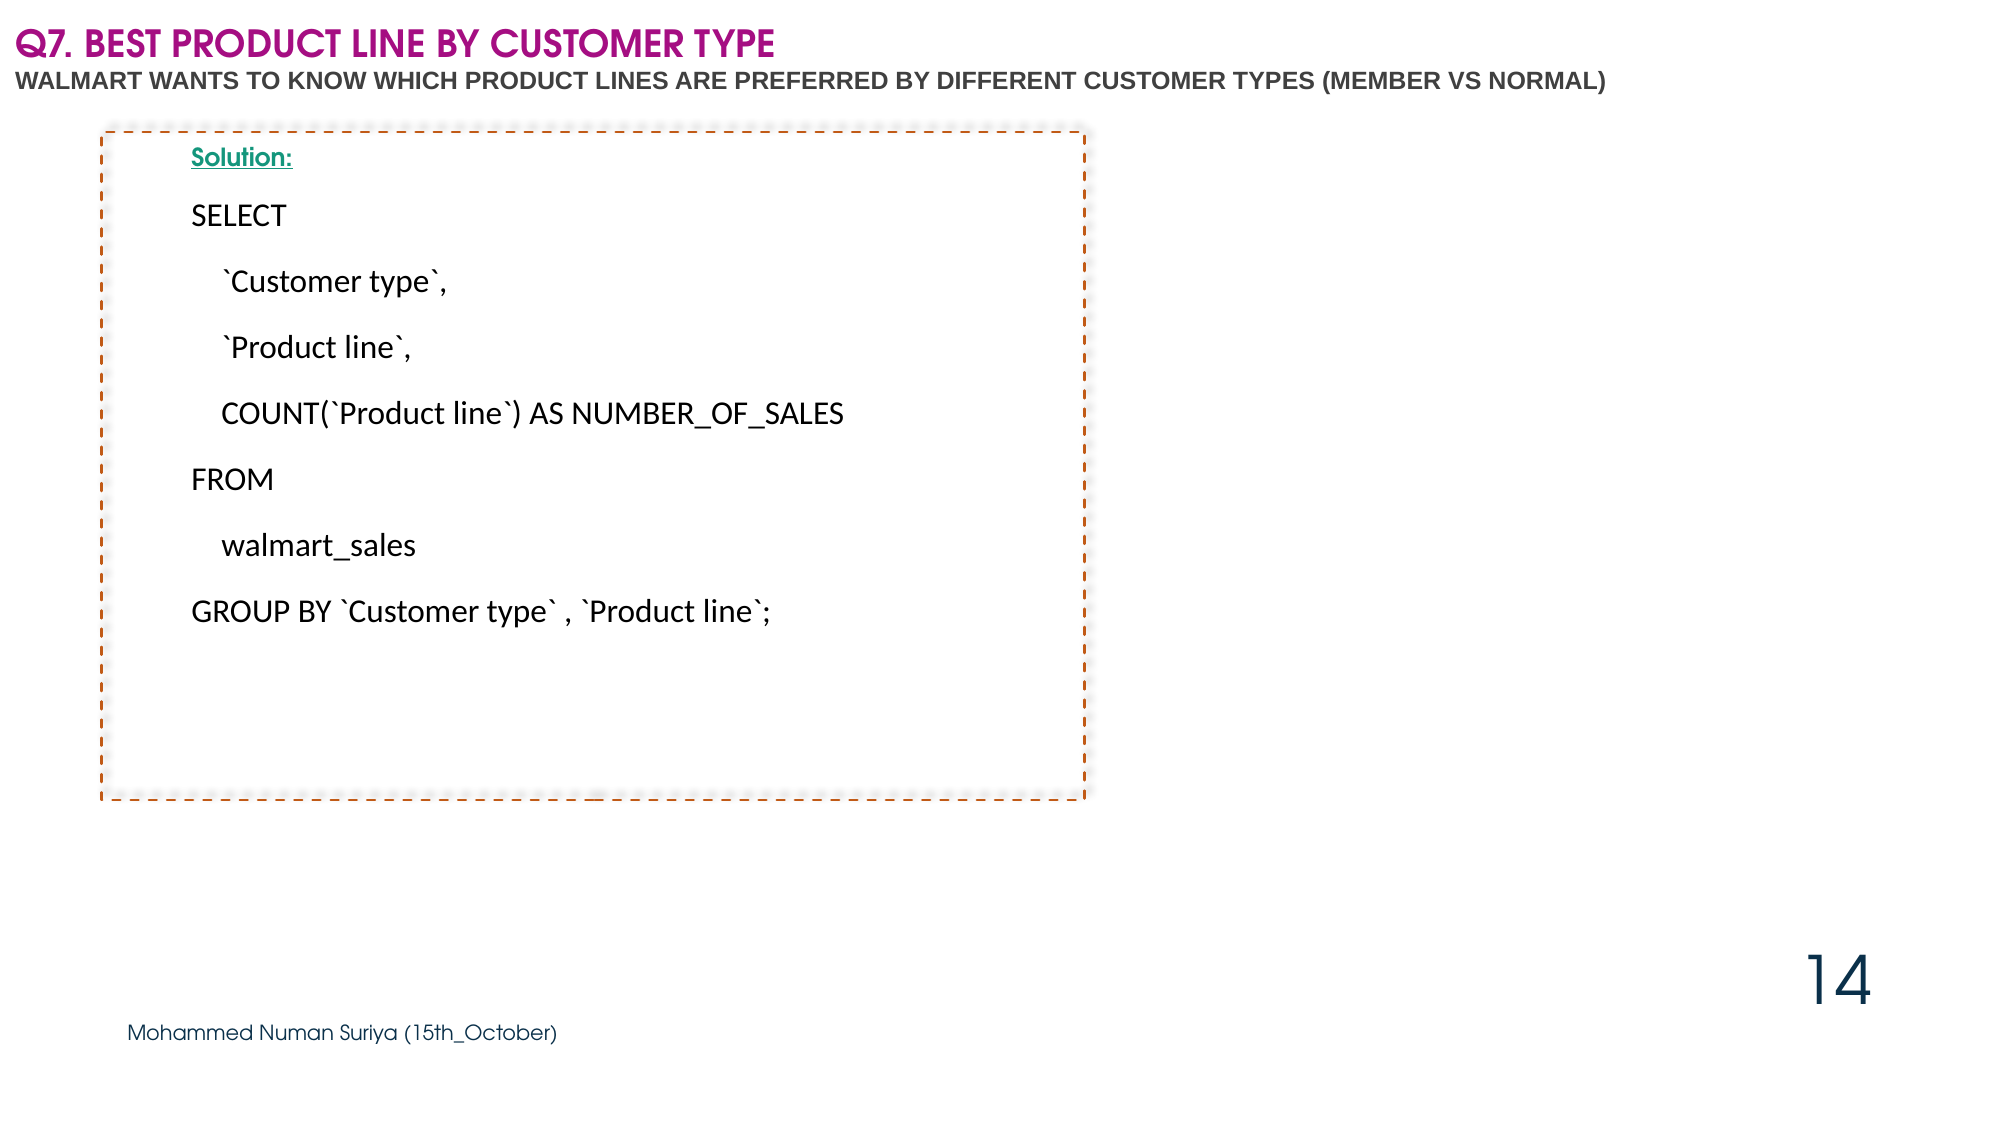

# Q7. Best product line by customer type Walmart wants to know which product lines are preferred by different customer types (Member VS normal)
Solution:
SELECT
    `Customer type`,
    `Product line`,
    COUNT(`Product line`) AS NUMBER_OF_SALES
FROM
    walmart_sales
GROUP BY `Customer type` , `Product line`;

14
Mohammed Numan Suriya (15th_October)